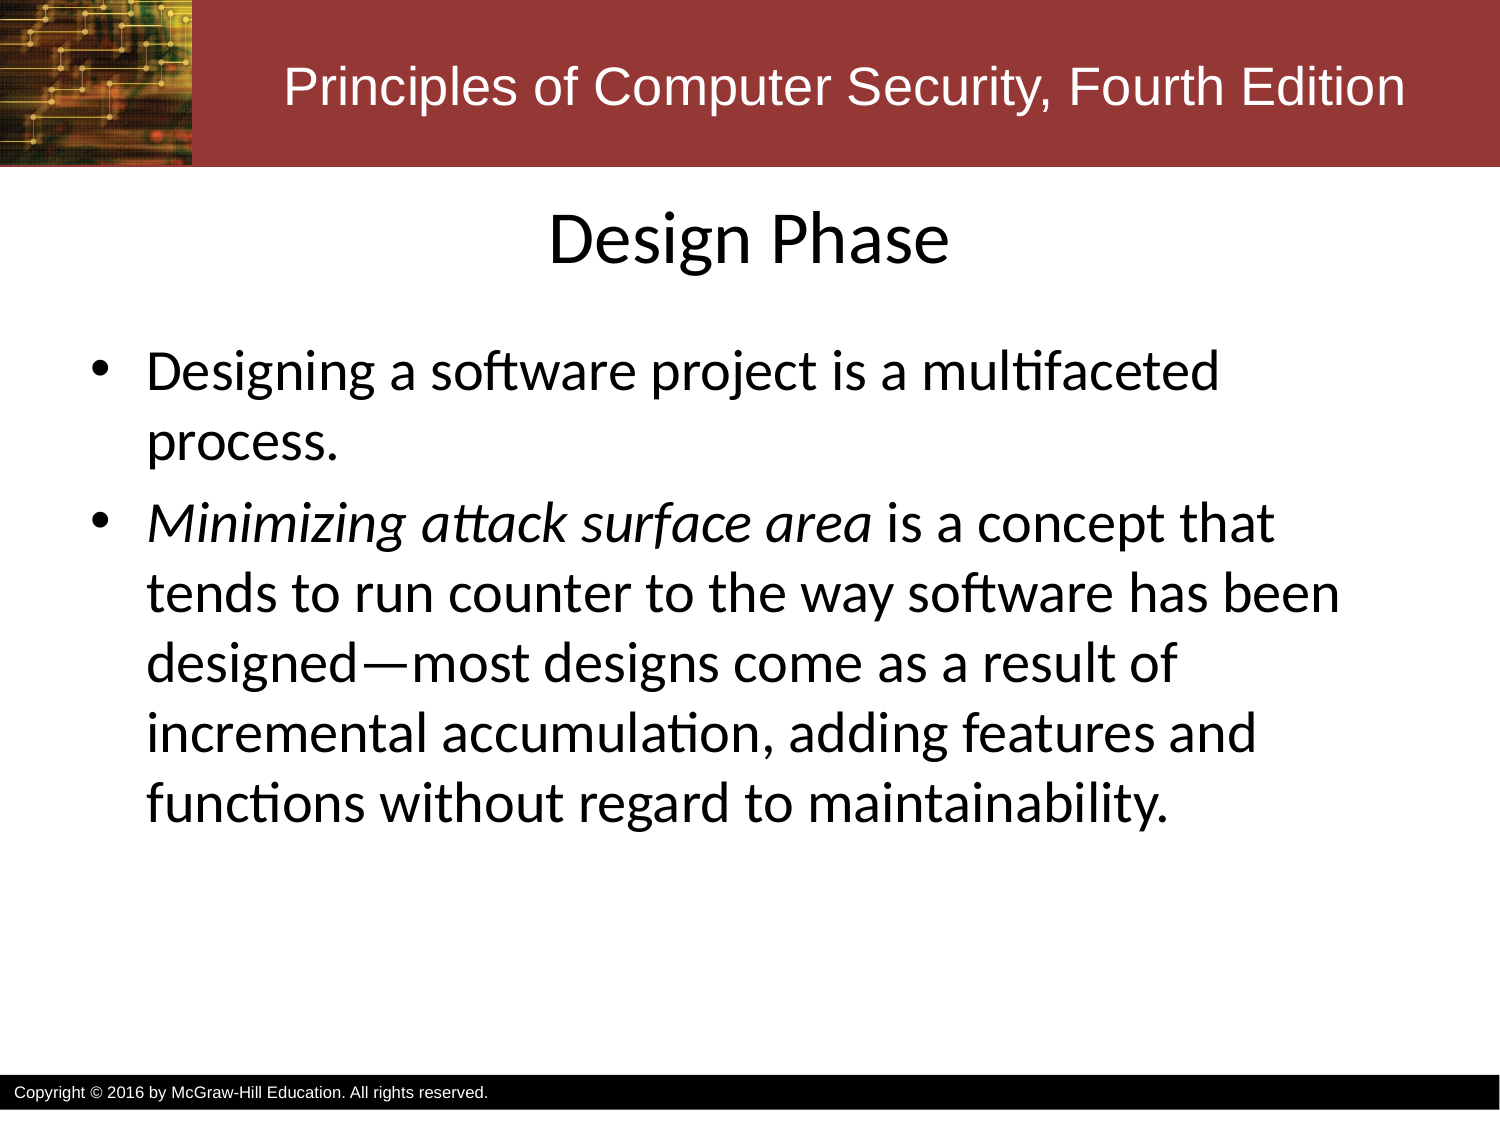

# Design Phase
Designing a software project is a multifaceted process.
Minimizing attack surface area is a concept that tends to run counter to the way software has been designed—most designs come as a result of incremental accumulation, adding features and functions without regard to maintainability.